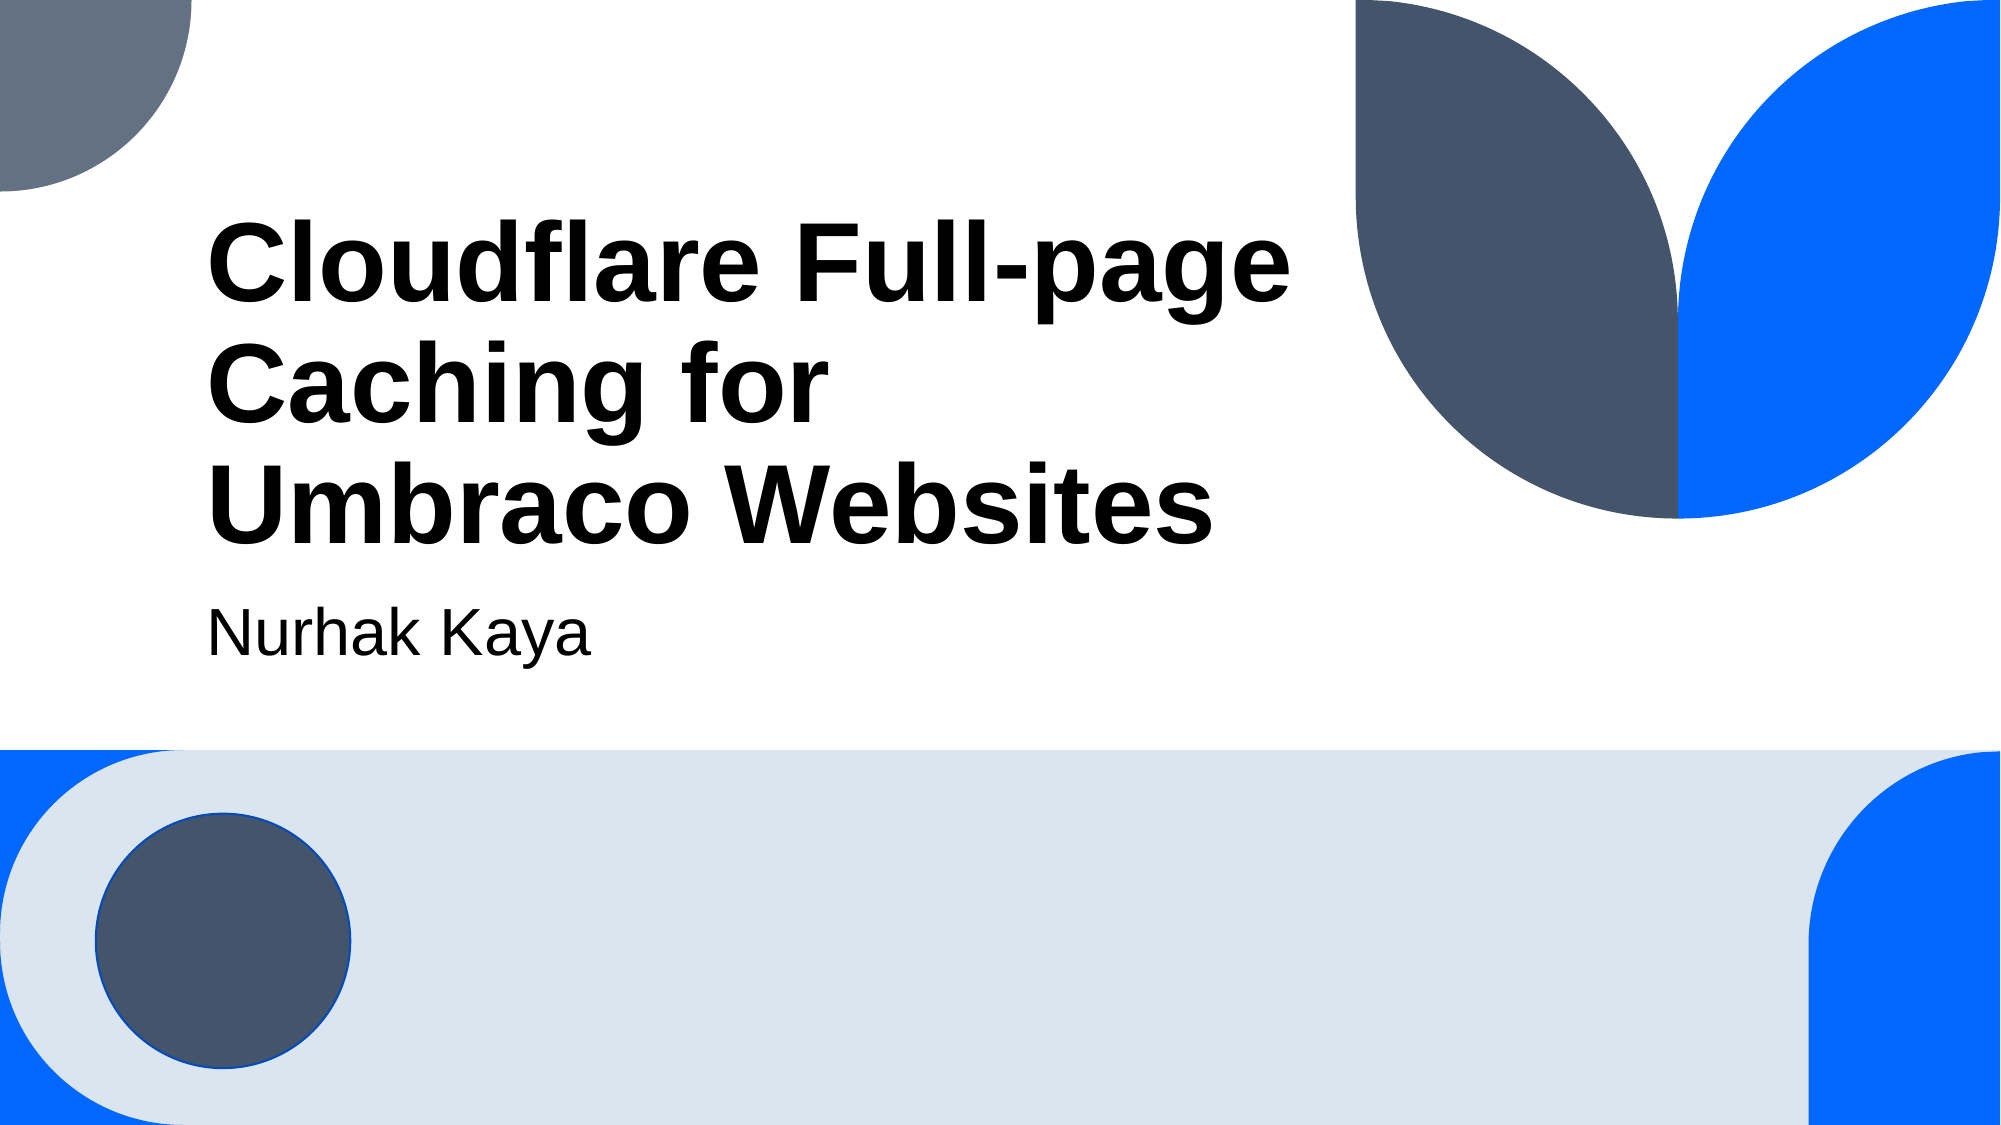

# Cloudflare Full-page Caching for Umbraco Websites
Nurhak Kaya